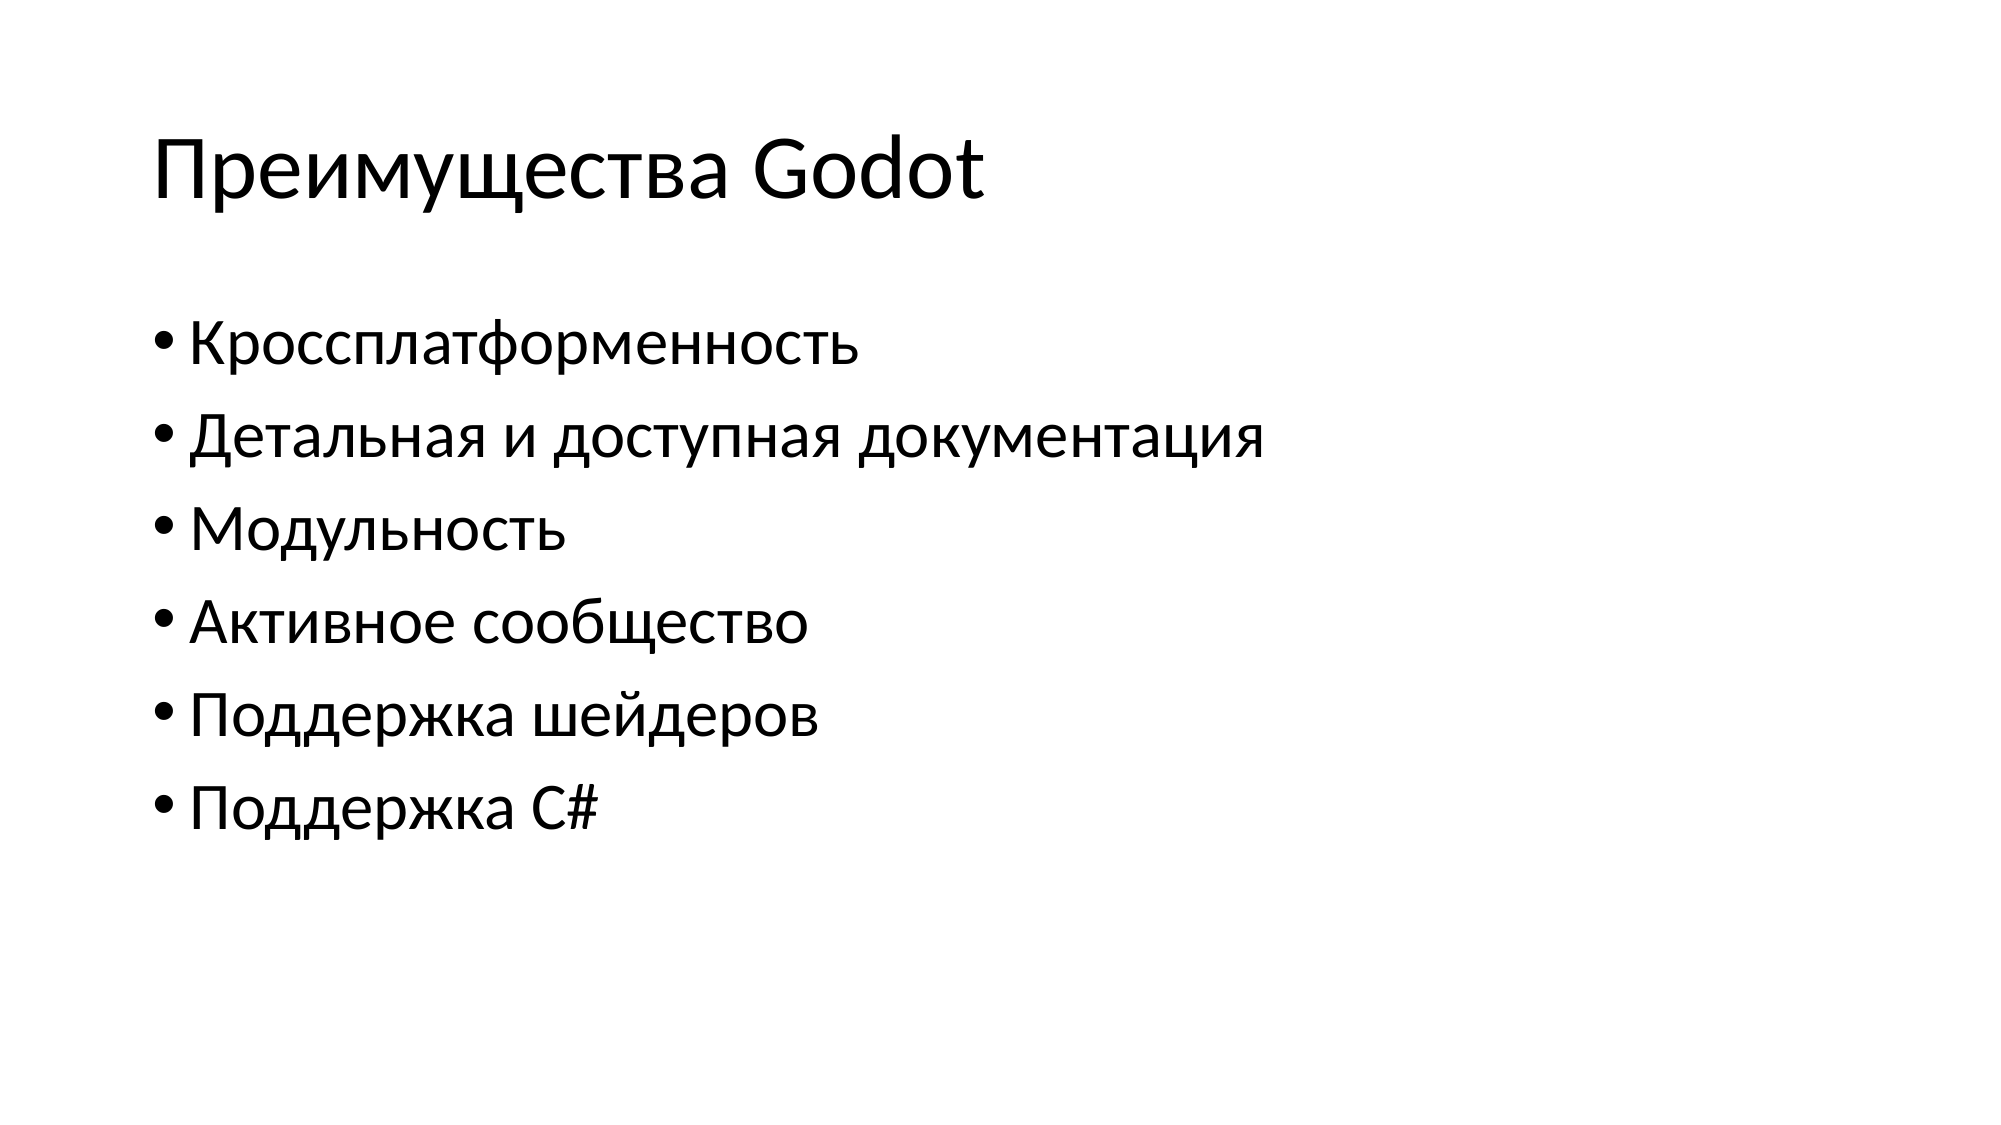

# Преимущества Godot
Кроссплатформенность
Детальная и доступная документация
Модульность
Активное сообщество
Поддержка шейдеров
Поддержка C#